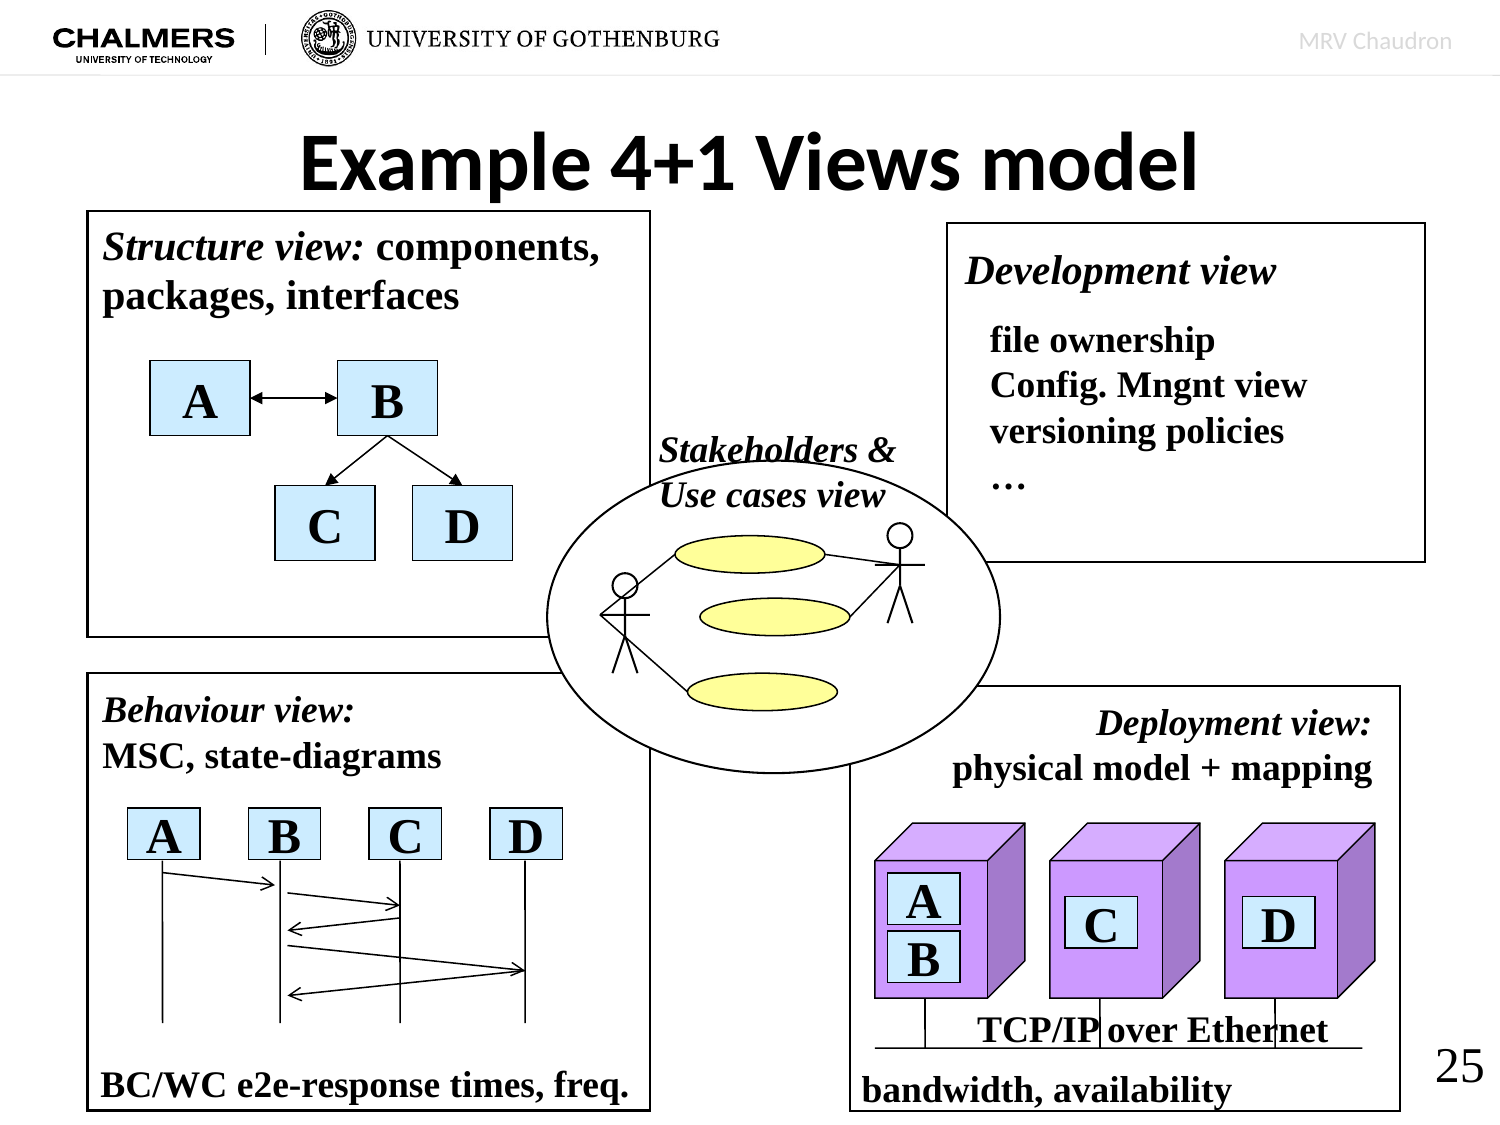

Example 4+1 Views model

Structure view: components, packages, interfaces

Development view
file ownership
Config. Mngnt view
versioning policies
…
A
B
C
D
Stakeholders &
Use cases view

Behaviour view:
MSC, state-diagrams
Deployment view:
physical model + mapping
A
B
C
D

A

C
D

B

 TCP/IP over Ethernet
25
BC/WC e2e-response times, freq.
bandwidth, availability